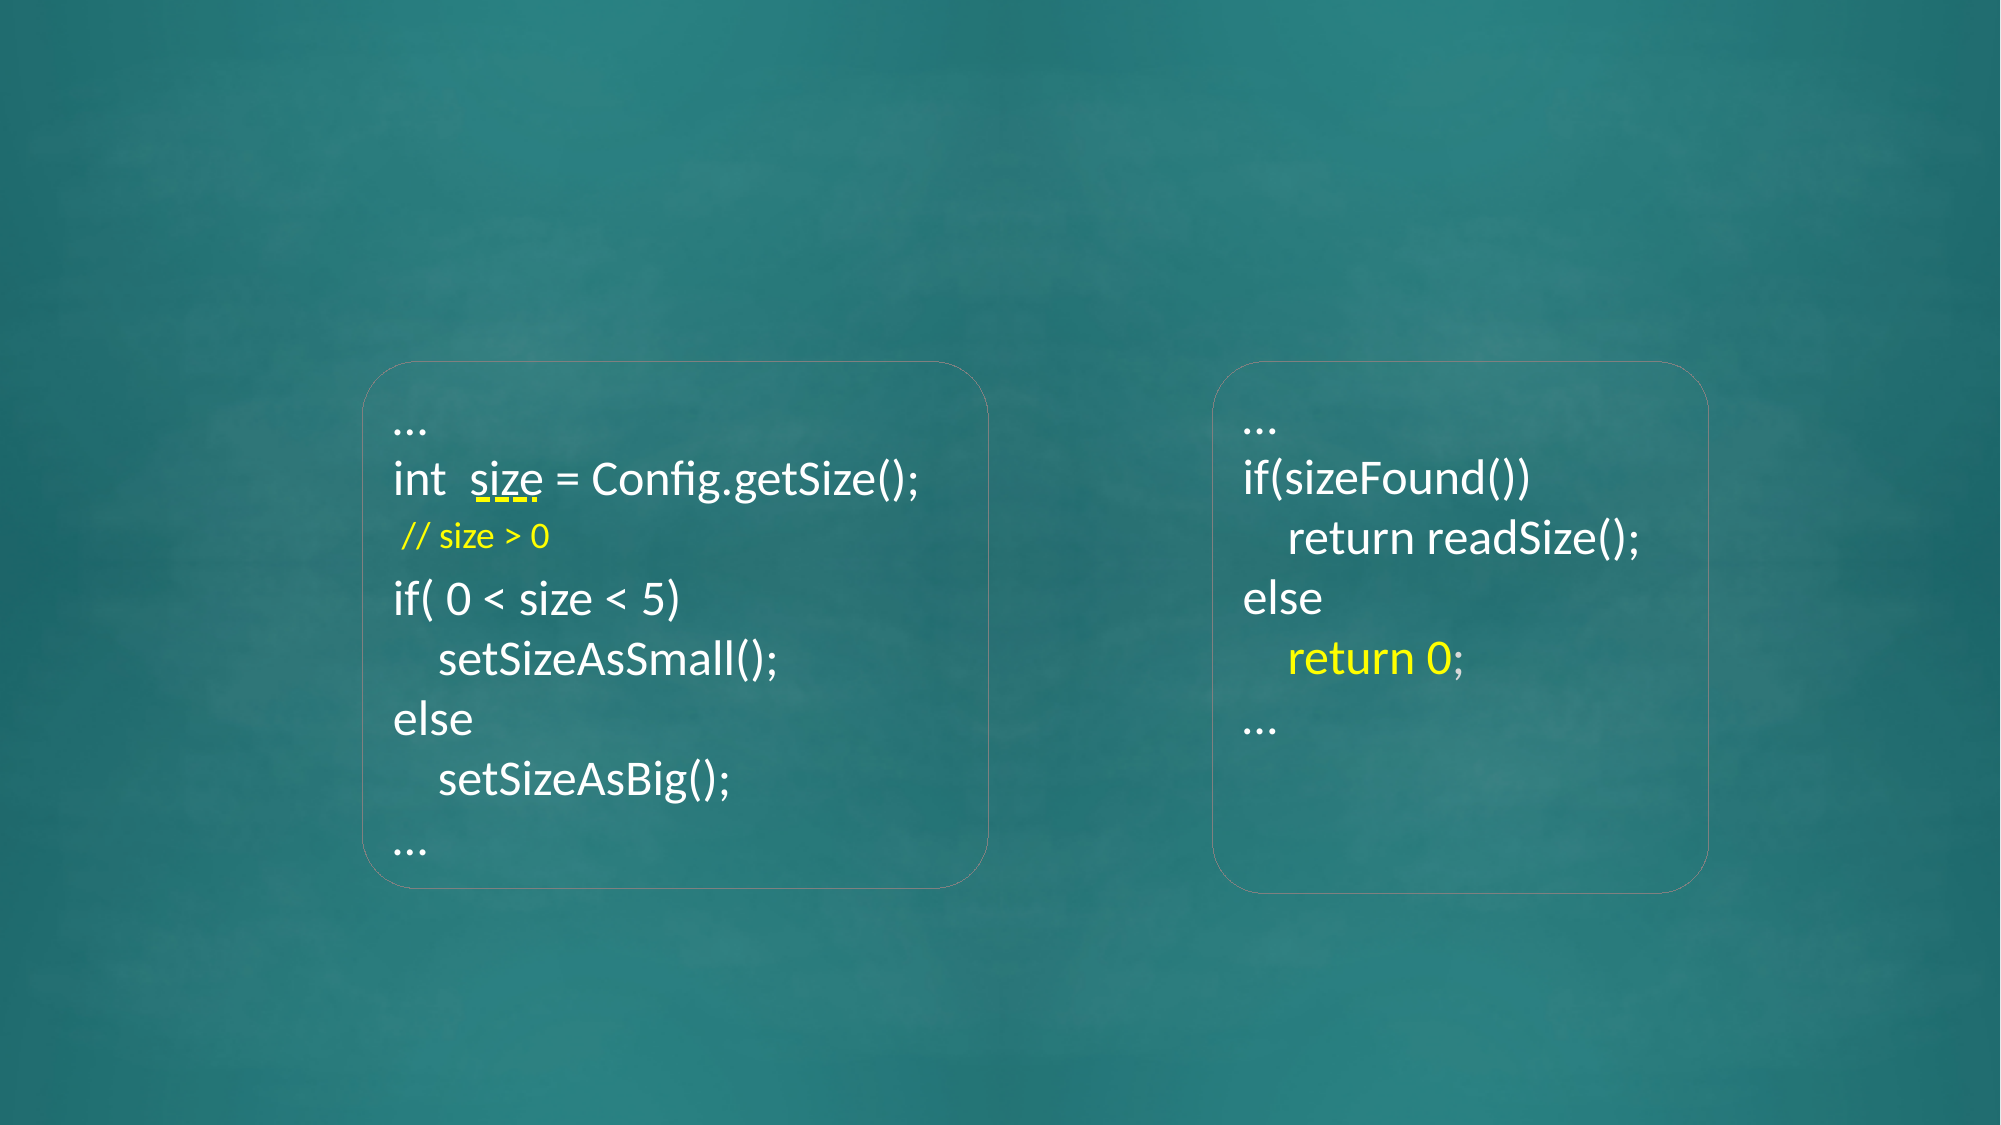

…
int  size = Config.getSize();

if( 0 < size < 5)
    setSizeAsSmall();
else
    setSizeAsBig();
…
…
if(sizeFound())
    return readSize();
else
    return 0;
…
// size > 0